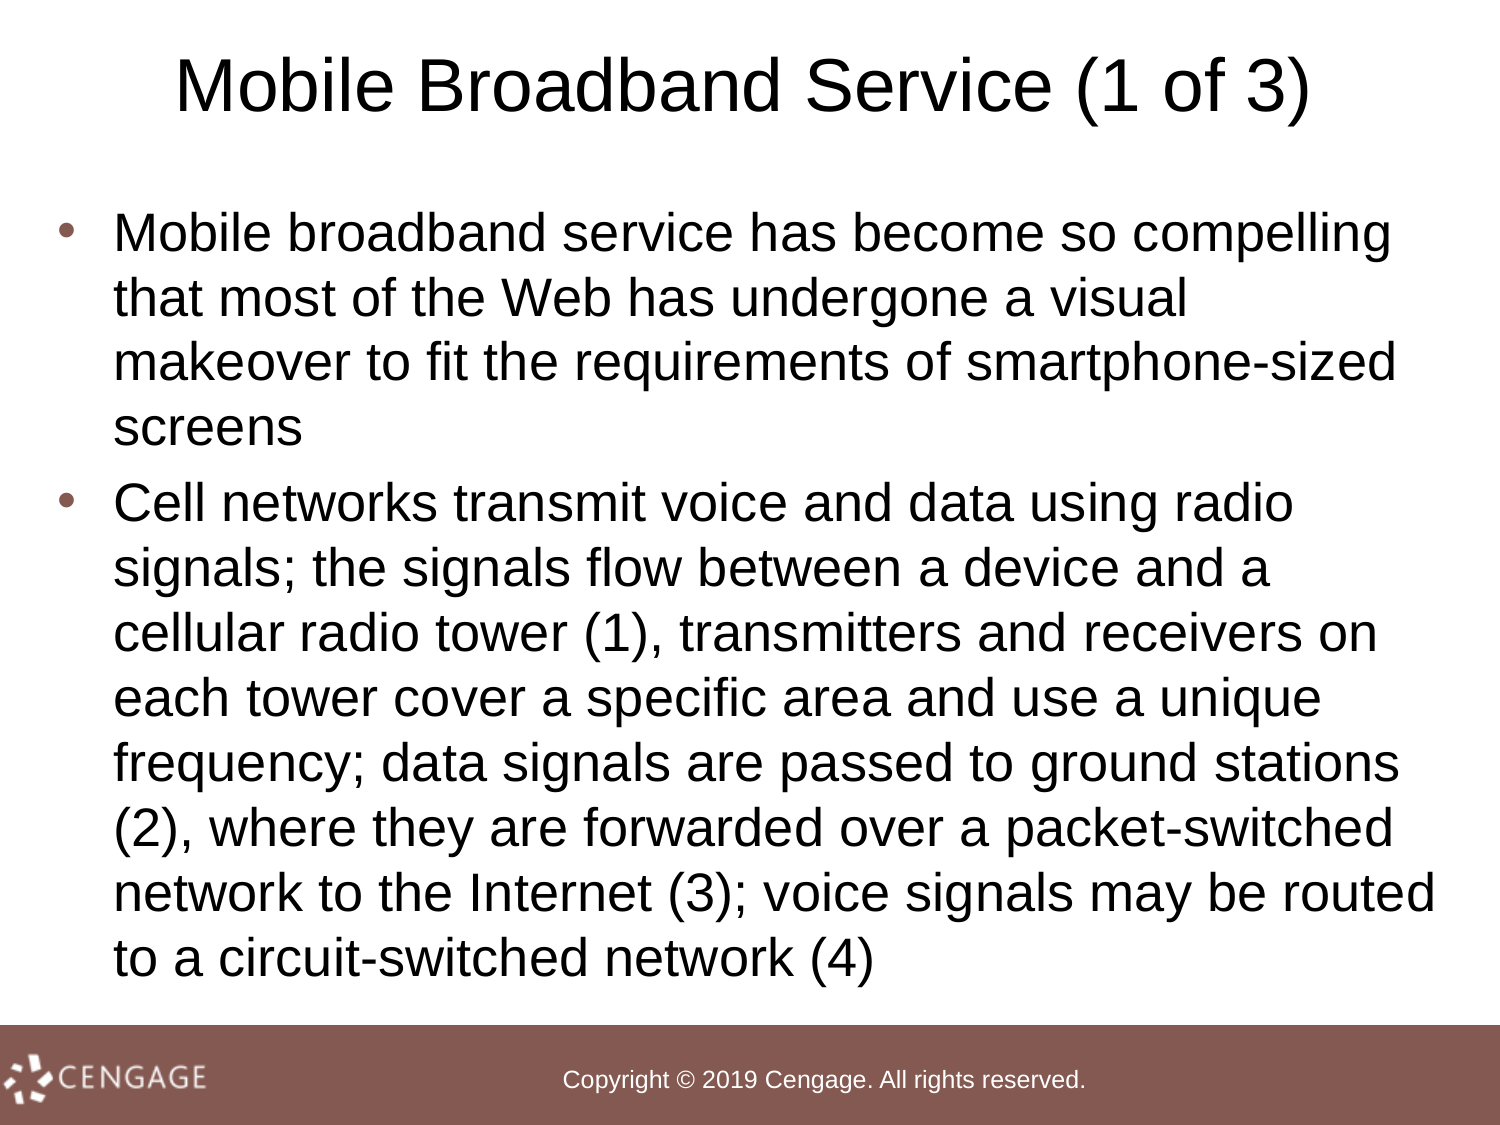

# Mobile Broadband Service (1 of 3)
Mobile broadband service has become so compelling that most of the Web has undergone a visual makeover to fit the requirements of smartphone-sized screens
Cell networks transmit voice and data using radio signals; the signals flow between a device and a cellular radio tower (1), transmitters and receivers on each tower cover a specific area and use a unique frequency; data signals are passed to ground stations (2), where they are forwarded over a packet-switched network to the Internet (3); voice signals may be routed to a circuit-switched network (4)